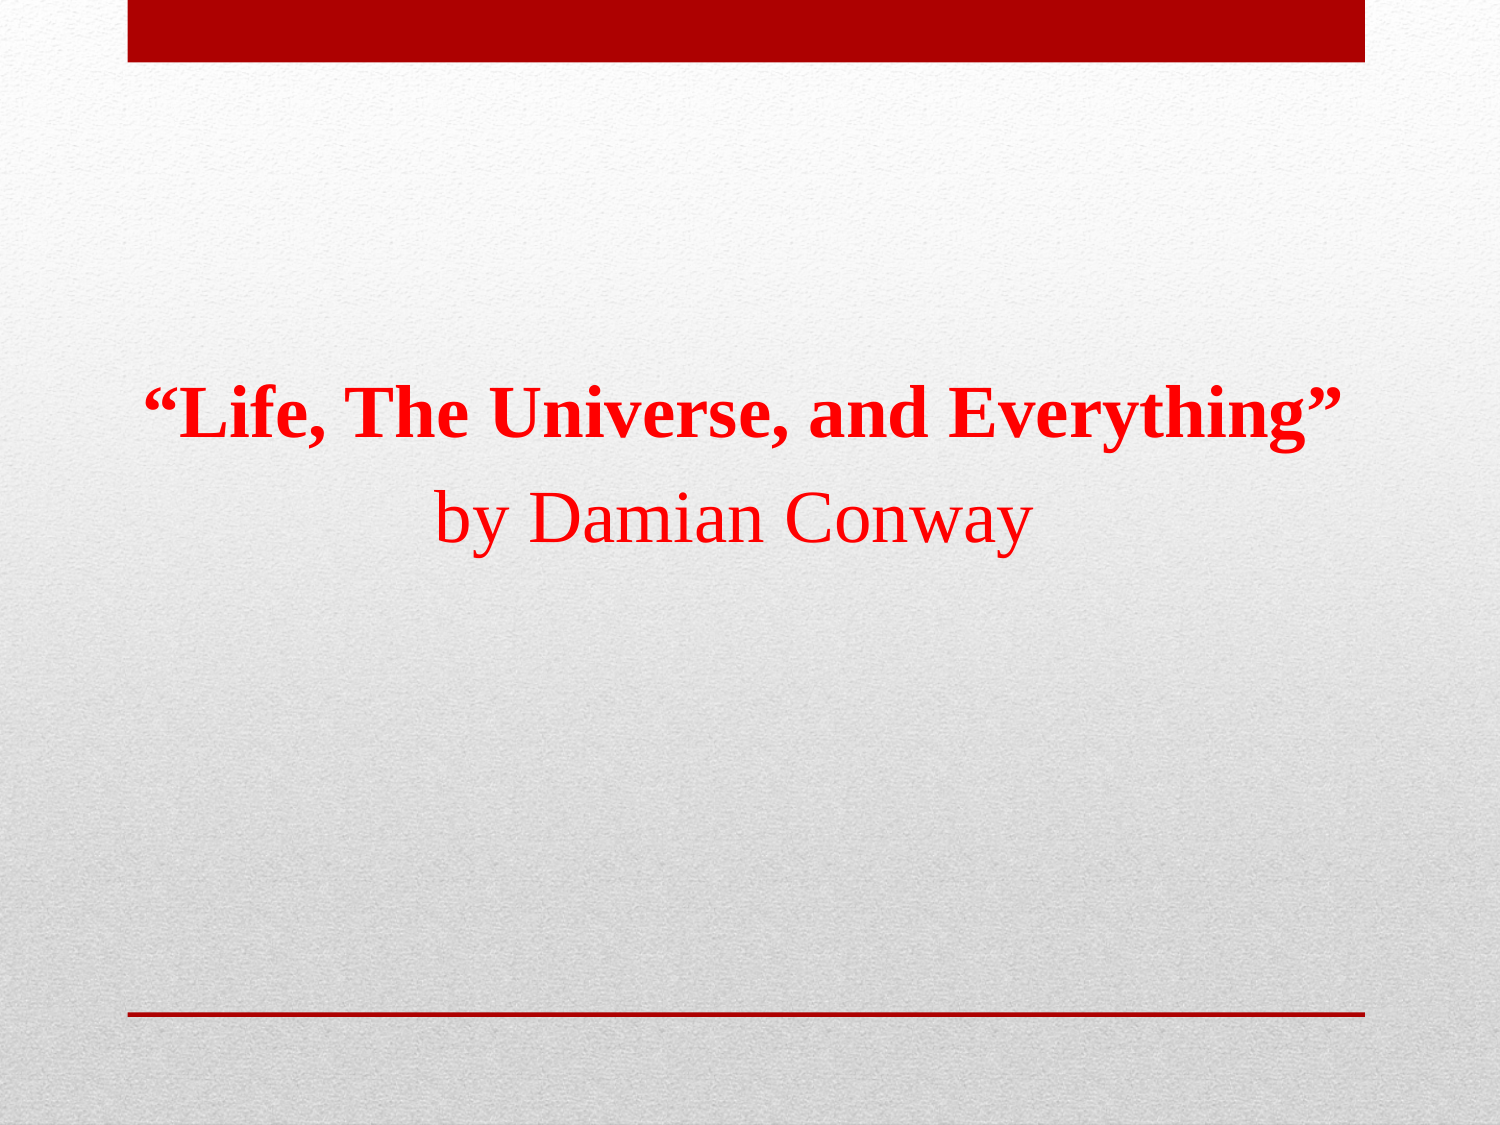

“Life, The Universe, and Everything”
by Damian Conway
#